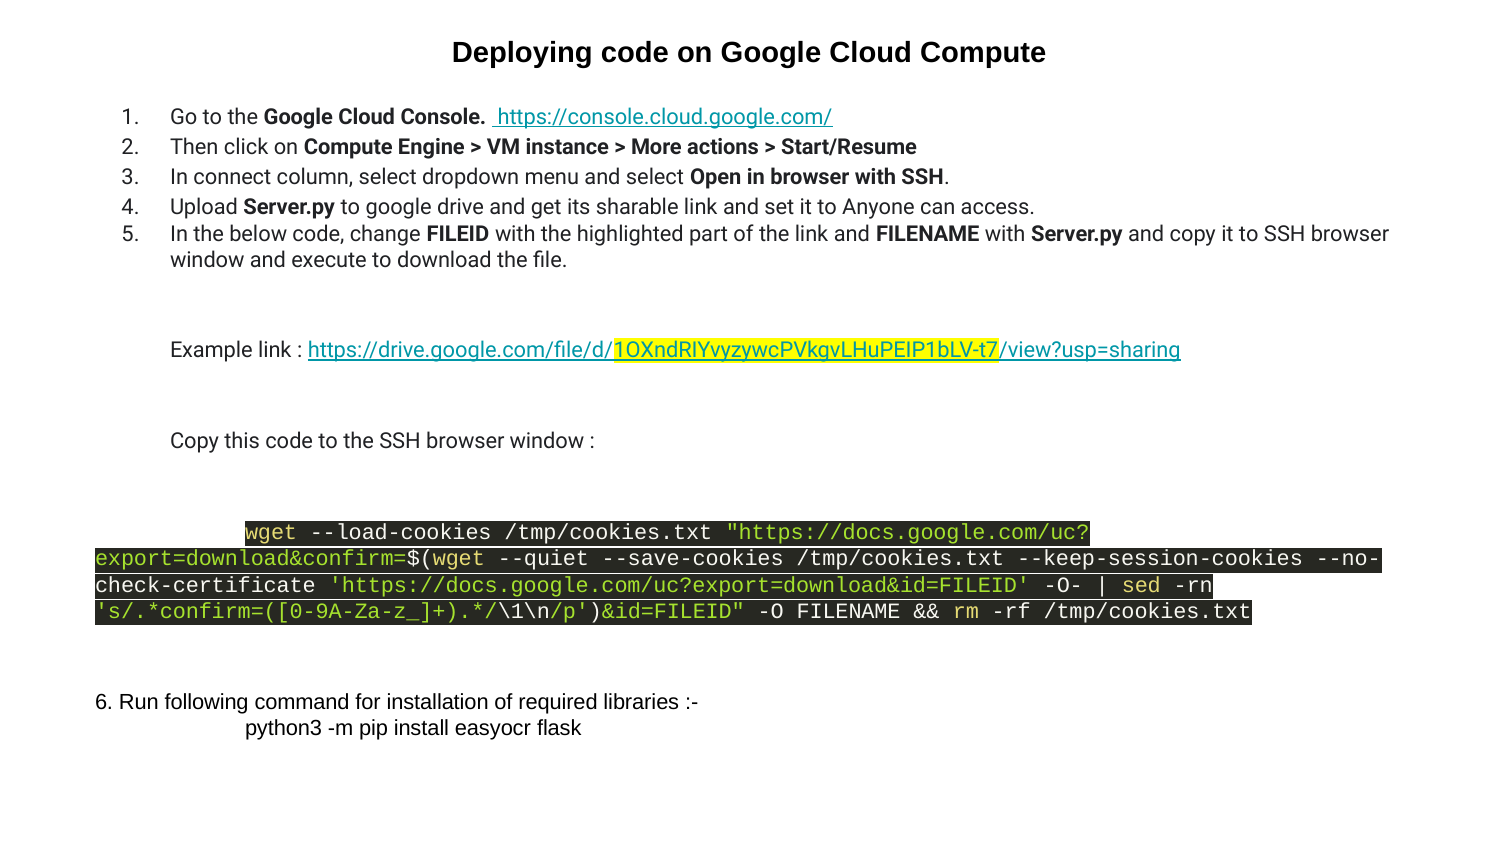

Deploying code on Google Cloud Compute
Go to the Google Cloud Console.  https://console.cloud.google.com/
Then click on Compute Engine > VM instance > More actions > Start/Resume
In connect column, select dropdown menu and select Open in browser with SSH.
Upload Server.py to google drive and get its sharable link and set it to Anyone can access.
In the below code, change FILEID with the highlighted part of the link and FILENAME with Server.py and copy it to SSH browser window and execute to download the file.
Example link : https://drive.google.com/file/d/1OXndRIYvyzywcPVkgvLHuPEIP1bLV-t7/view?usp=sharing
Copy this code to the SSH browser window :
	wget --load-cookies /tmp/cookies.txt "https://docs.google.com/uc?export=download&confirm=$(wget --quiet --save-cookies /tmp/cookies.txt --keep-session-cookies --no-check-certificate 'https://docs.google.com/uc?export=download&id=FILEID' -O- | sed -rn 's/.*confirm=([0-9A-Za-z_]+).*/\1\n/p')&id=FILEID" -O FILENAME && rm -rf /tmp/cookies.txt
6. Run following command for installation of required libraries :-
	python3 -m pip install easyocr flask